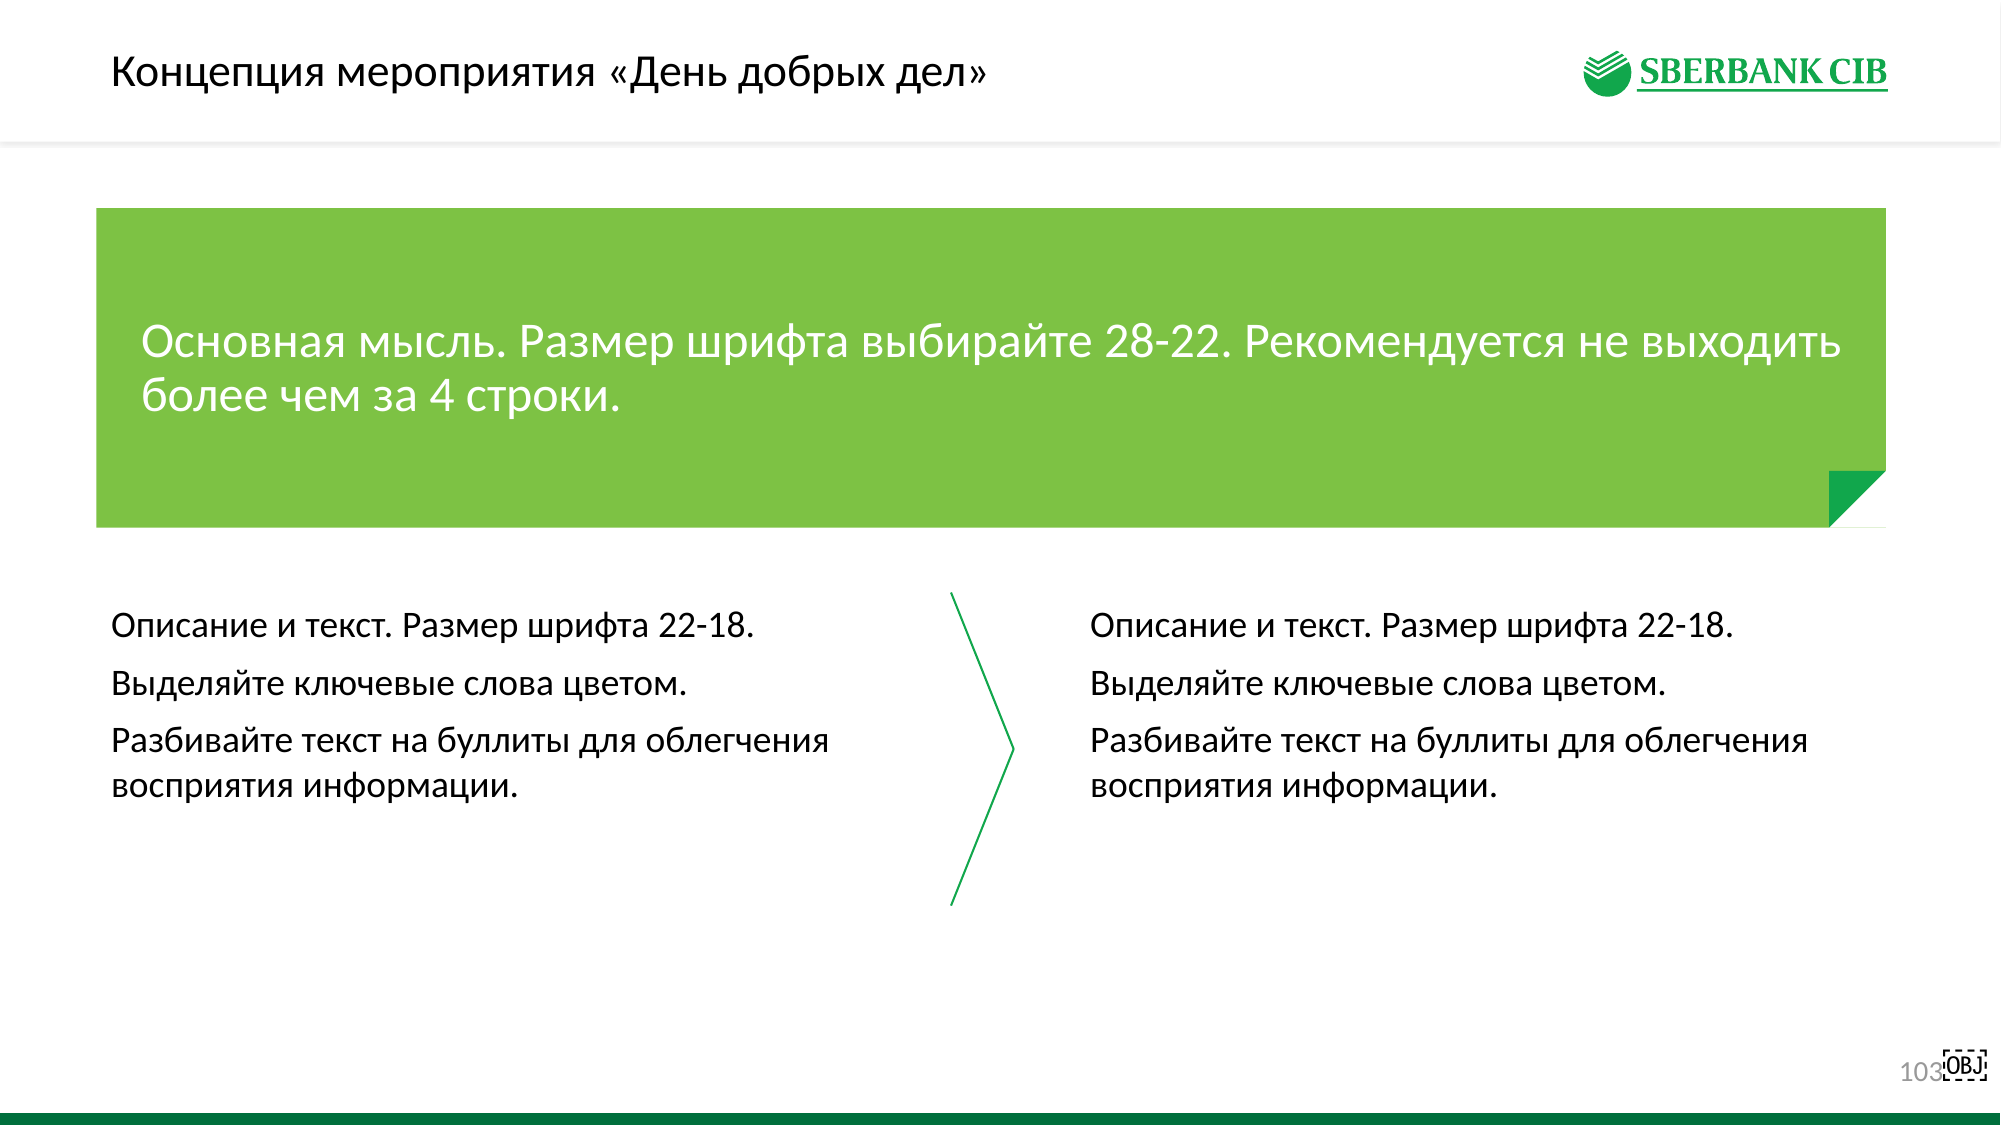

# Концепция мероприятия «День добрых дел»
Основная мысль. Размер шрифта выбирайте 28-22. Рекомендуется не выходить более чем за 4 строки.

Описание и текст. Размер шрифта 22-18.
Выделяйте ключевые слова цветом.
Разбивайте текст на буллиты для облегчения восприятия информации.
Описание и текст. Размер шрифта 22-18.
Выделяйте ключевые слова цветом.
Разбивайте текст на буллиты для облегчения восприятия информации.